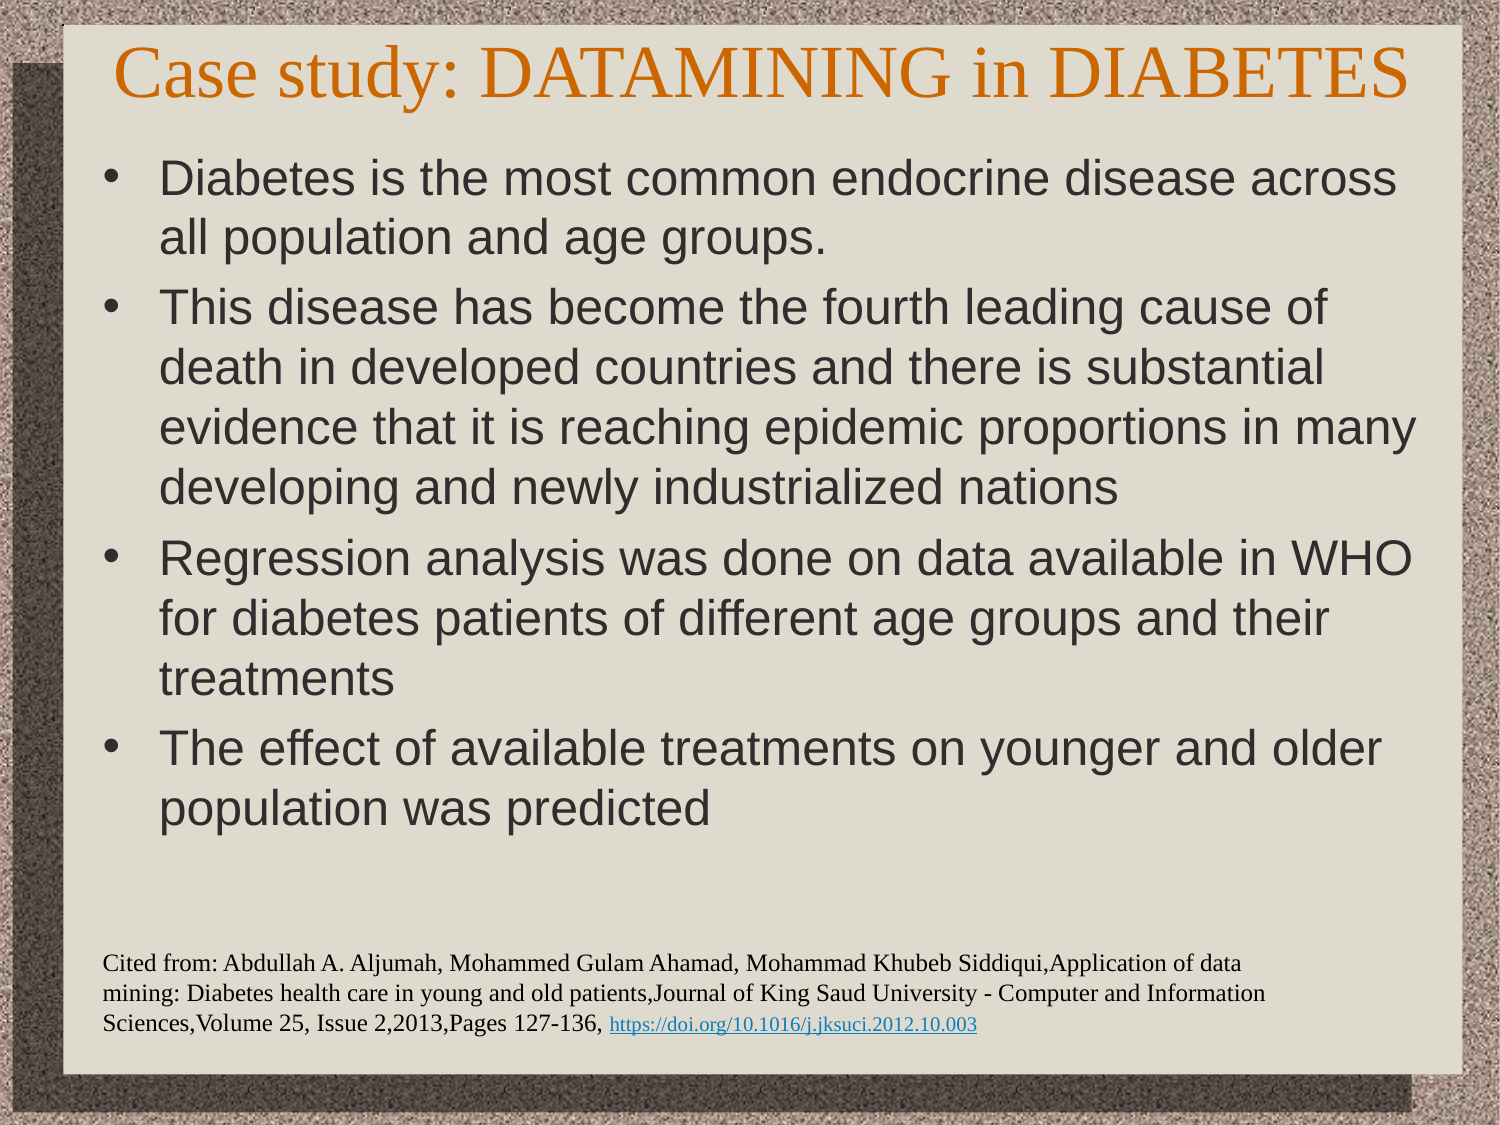

# Case study: DATAMINING in DIABETES
Diabetes is the most common endocrine disease across all population and age groups.
This disease has become the fourth leading cause of death in developed countries and there is substantial evidence that it is reaching epidemic proportions in many developing and newly industrialized nations
Regression analysis was done on data available in WHO for diabetes patients of different age groups and their treatments
The effect of available treatments on younger and older population was predicted
Cited from: Abdullah A. Aljumah, Mohammed Gulam Ahamad, Mohammad Khubeb Siddiqui,Application of data mining: Diabetes health care in young and old patients,Journal of King Saud University - Computer and Information Sciences,Volume 25, Issue 2,2013,Pages 127-136, https://doi.org/10.1016/j.jksuci.2012.10.003